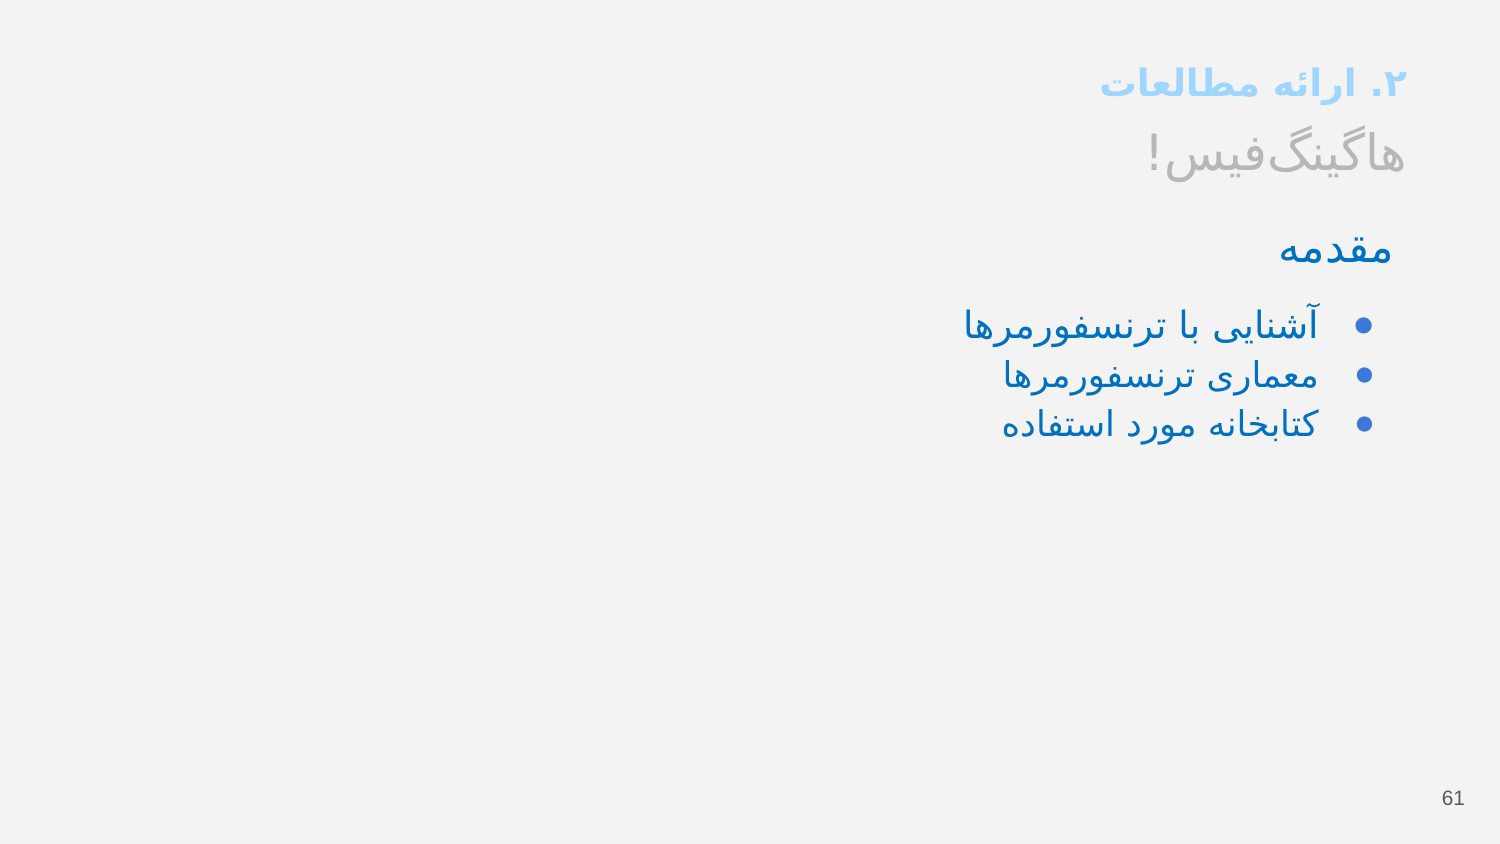

۲. ارائه مطالعات
هاگینگ‌فیس!
مقدمه

آشنایی با ترنسفورمرها
معماری ترنسفورمرها
کتابخانه مورد استفاده

61